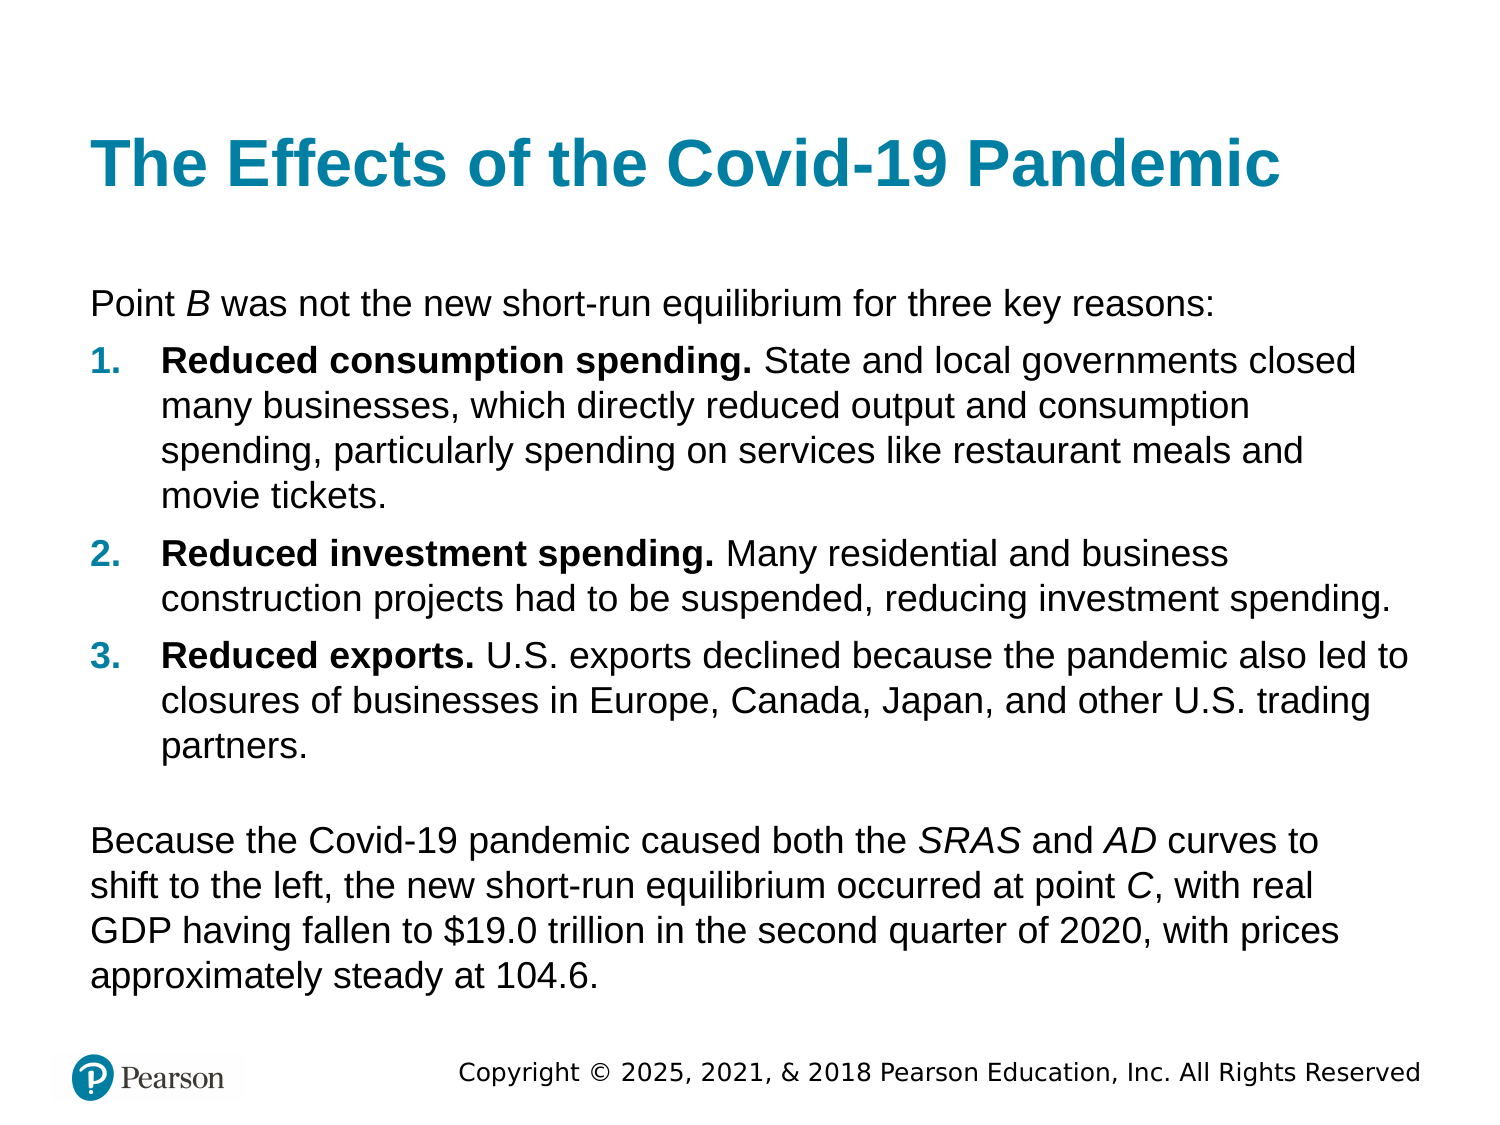

# The Effects of the Covid-19 Pandemic
Point B was not the new short-run equilibrium for three key reasons:
Reduced consumption spending. State and local governments closed many businesses, which directly reduced output and consumption spending, particularly spending on services like restaurant meals and movie tickets.
Reduced investment spending. Many residential and business construction projects had to be suspended, reducing investment spending.
Reduced exports. U.S. exports declined because the pandemic also led to closures of businesses in Europe, Canada, Japan, and other U.S. trading partners.
Because the Covid-19 pandemic caused both the S R A S and A D curves to shift to the left, the new short-run equilibrium occurred at point C, with real G D P having fallen to $19.0 trillion in the second quarter of 2020, with prices approximately steady at 104.6.